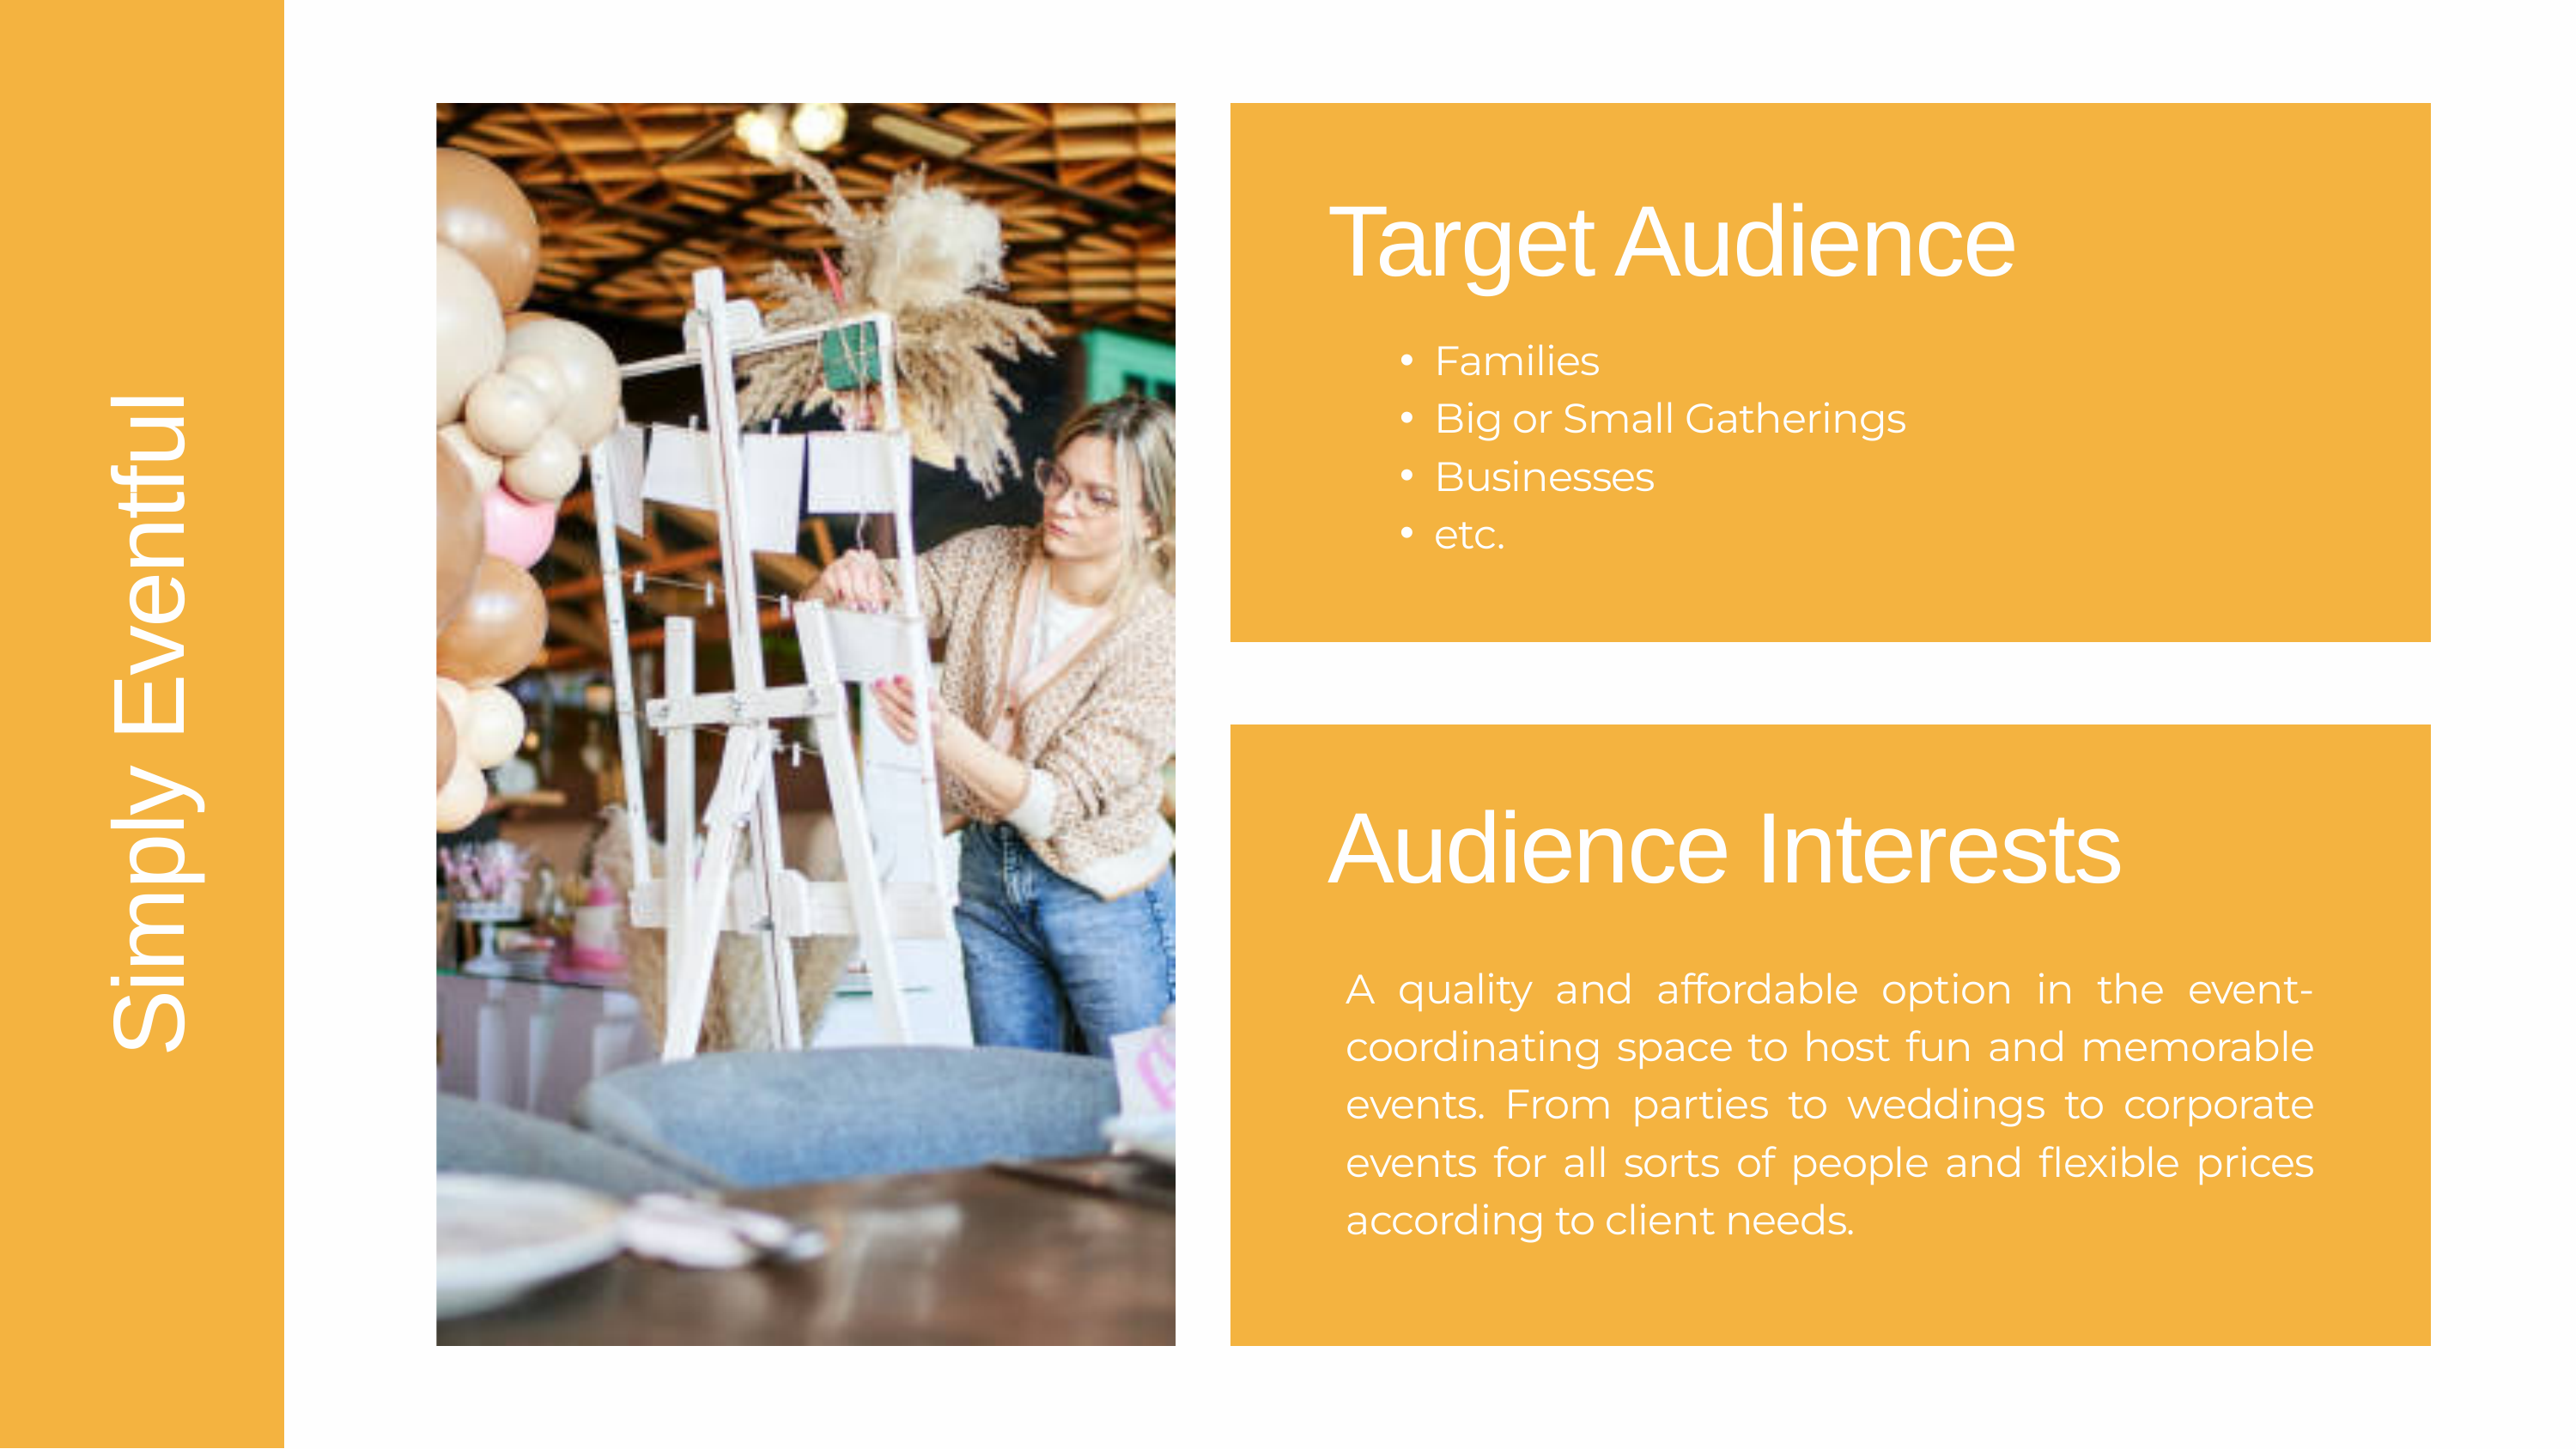

Target Audience
Families
Big or Small Gatherings
Businesses
etc.
Simply Eventful

Audience Interests
A quality and affordable option in the event-coordinating space to host fun and memorable events. From parties to weddings to corporate events for all sorts of people and flexible prices according to client needs.